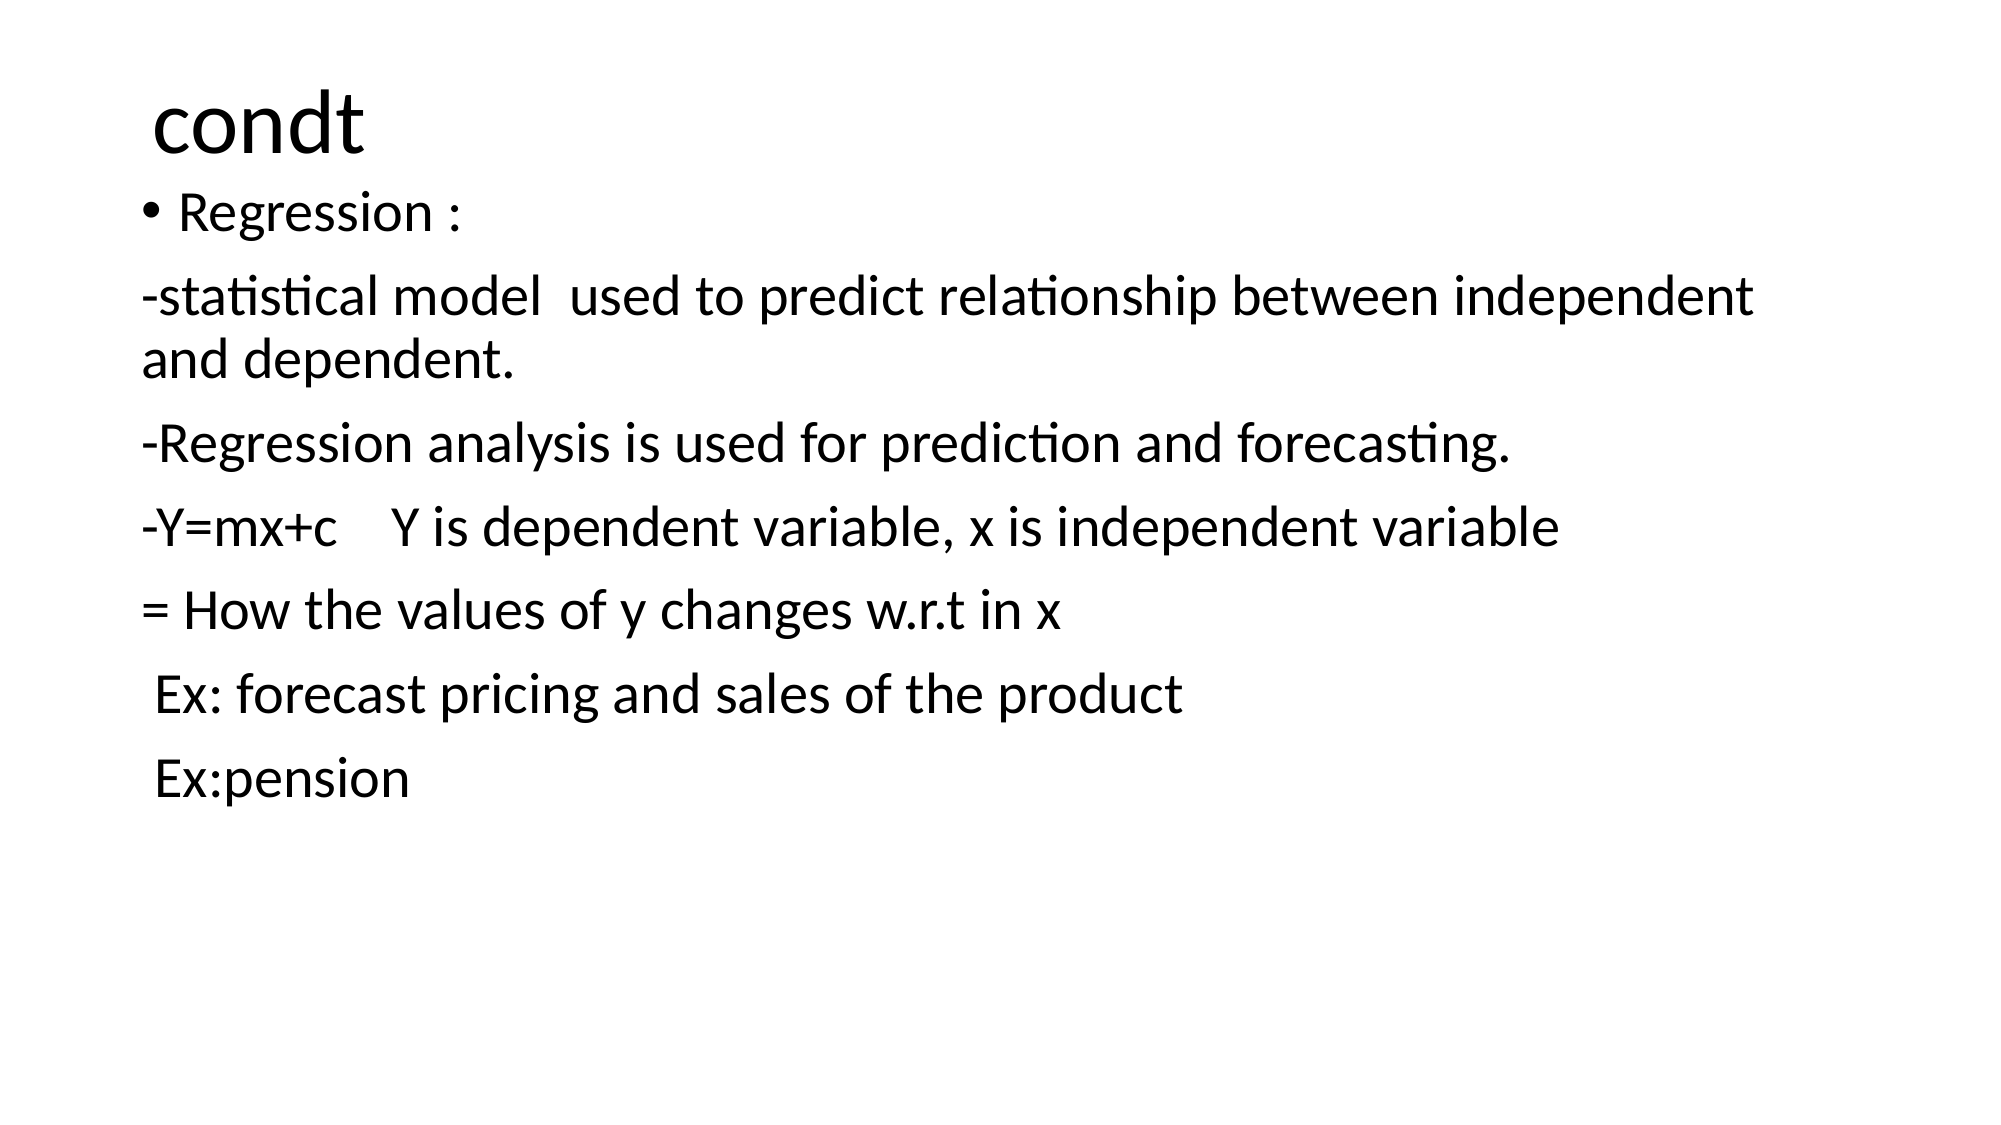

# condt
Regression :
-statistical model  used to predict relationship between independent and dependent.
-Regression analysis is used for prediction and forecasting.
-Y=mx+c    Y is dependent variable, x is independent variable
= How the values of y changes w.r.t in x
 Ex: forecast pricing and sales of the product
 Ex:pension